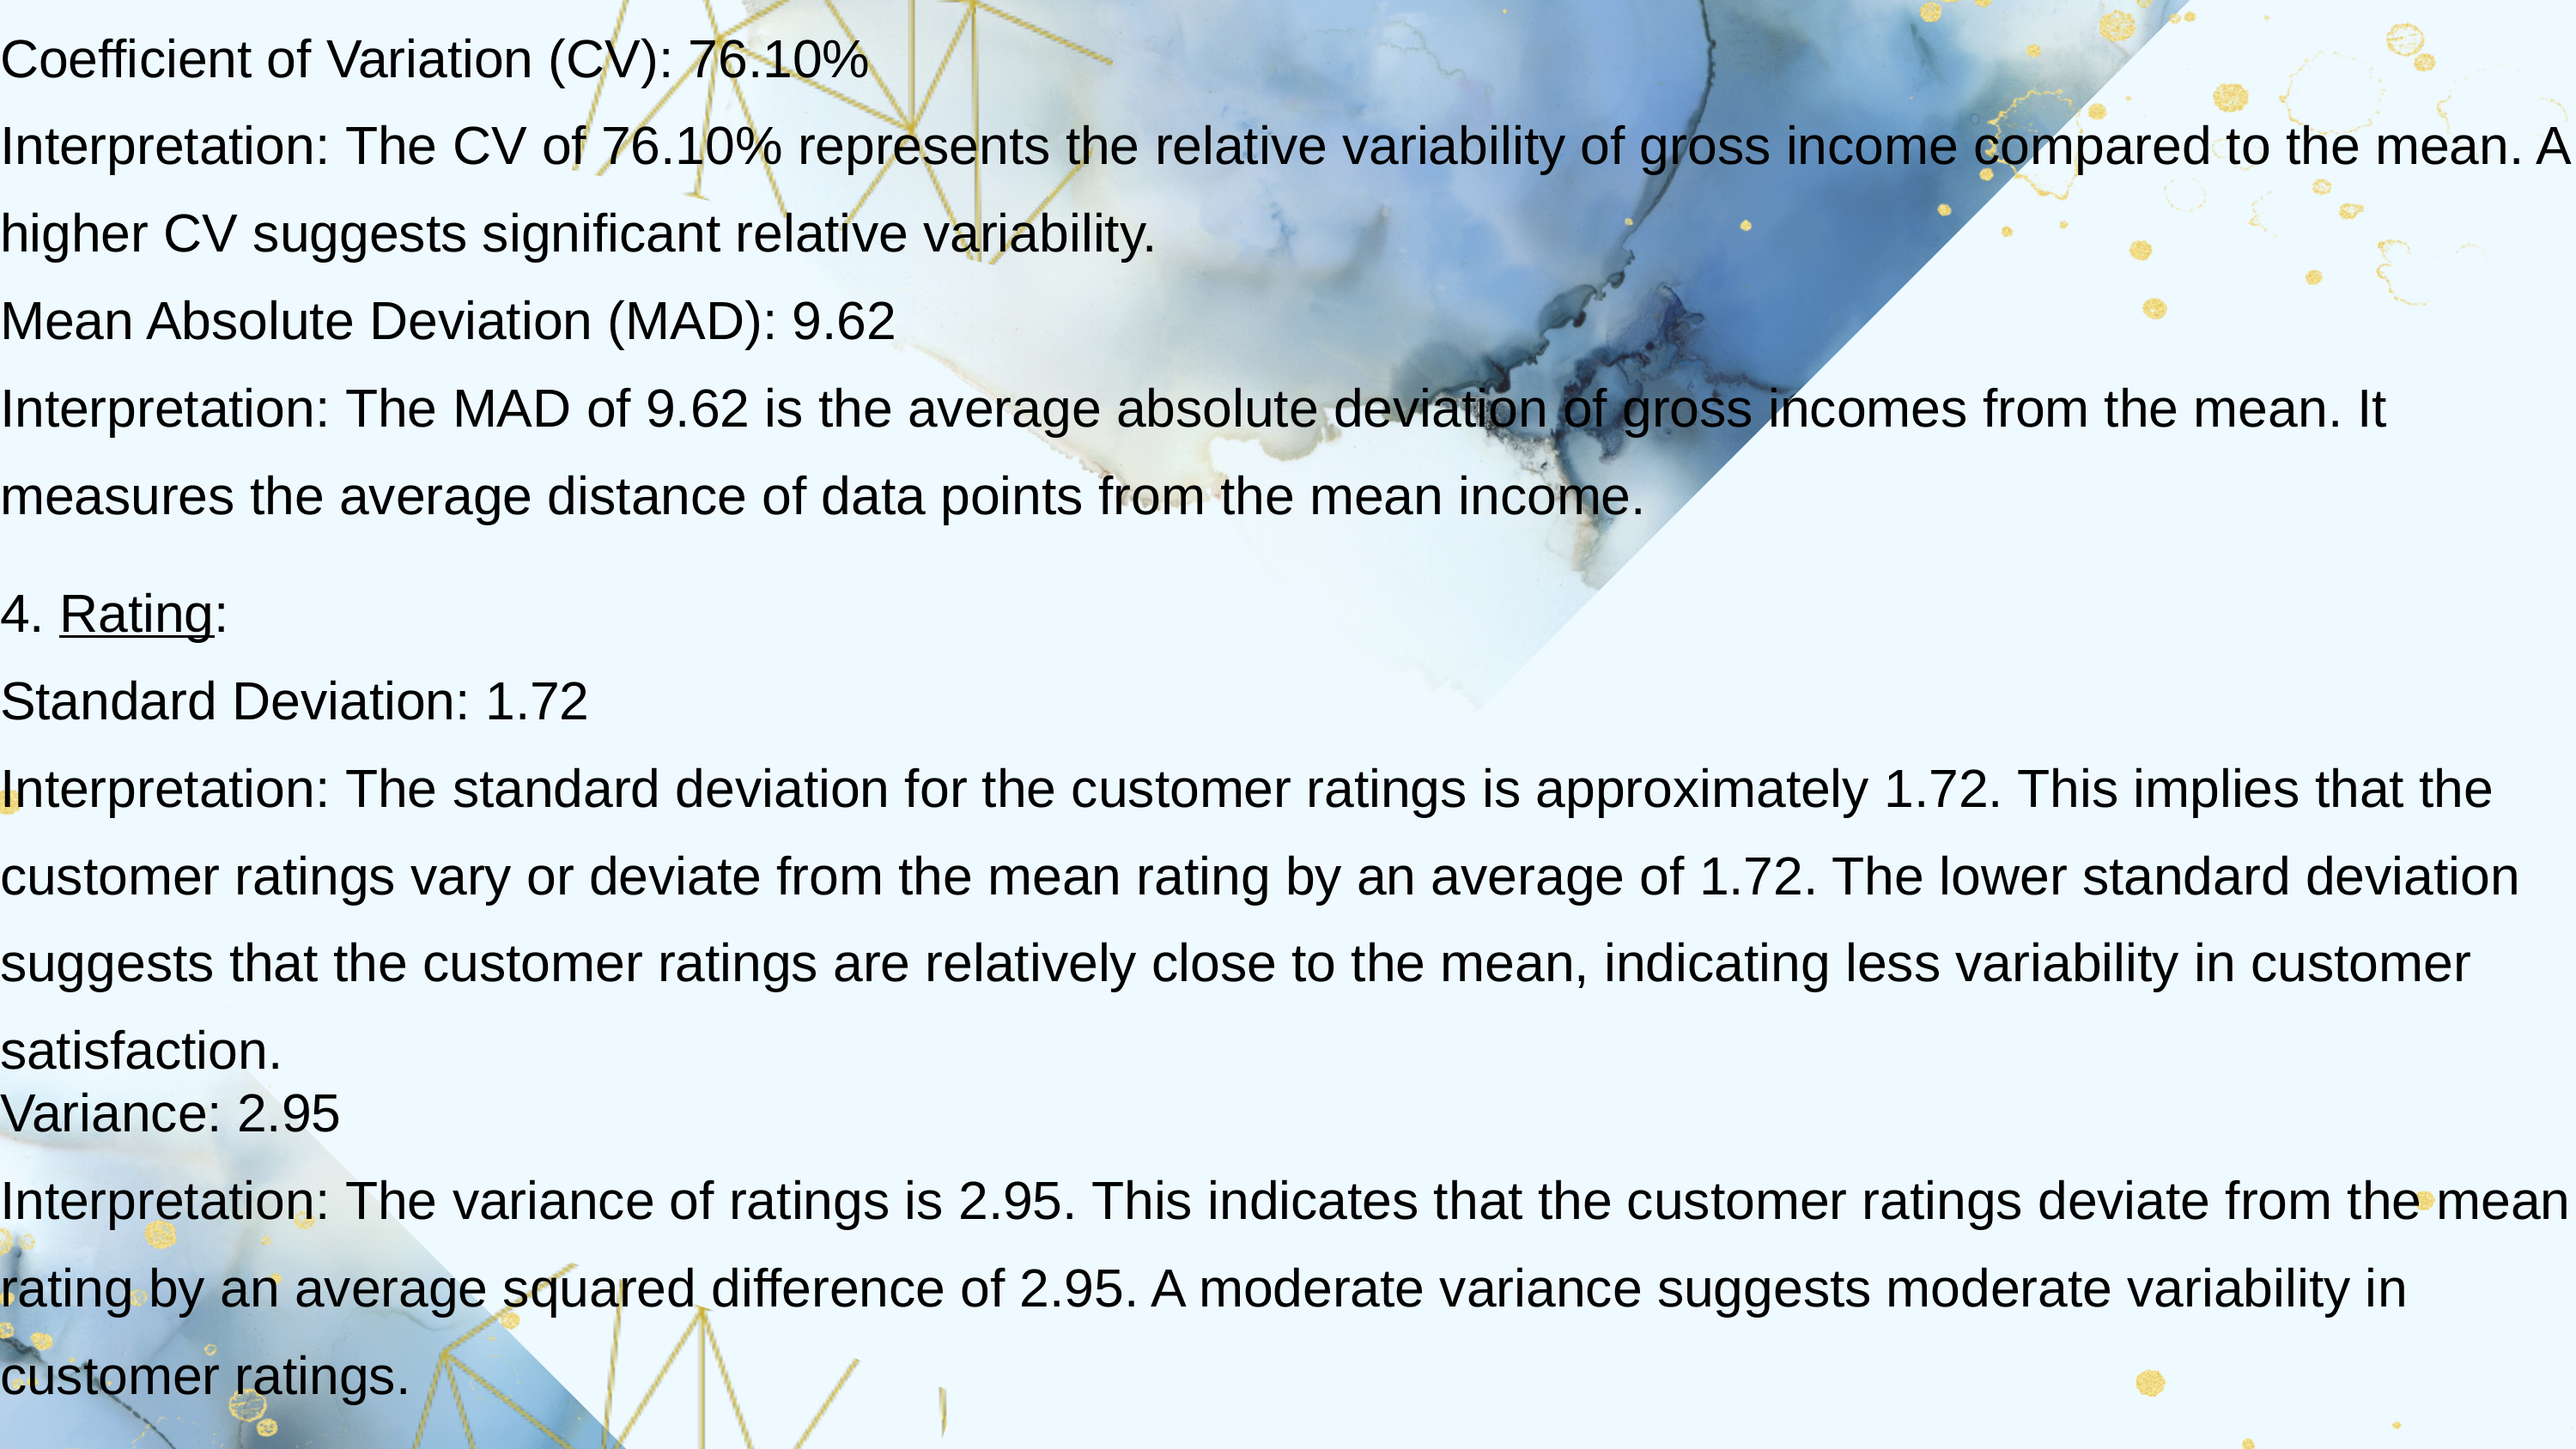

Coefficient of Variation (CV): 76.10%
Interpretation: The CV of 76.10% represents the relative variability of gross income compared to the mean. A higher CV suggests significant relative variability.
Mean Absolute Deviation (MAD): 9.62
Interpretation: The MAD of 9.62 is the average absolute deviation of gross incomes from the mean. It measures the average distance of data points from the mean income.
4. Rating:
Standard Deviation: 1.72
Interpretation: The standard deviation for the customer ratings is approximately 1.72. This implies that the customer ratings vary or deviate from the mean rating by an average of 1.72. The lower standard deviation suggests that the customer ratings are relatively close to the mean, indicating less variability in customer satisfaction.

Variance: 2.95
Interpretation: The variance of ratings is 2.95. This indicates that the customer ratings deviate from the mean rating by an average squared difference of 2.95. A moderate variance suggests moderate variability in customer ratings.